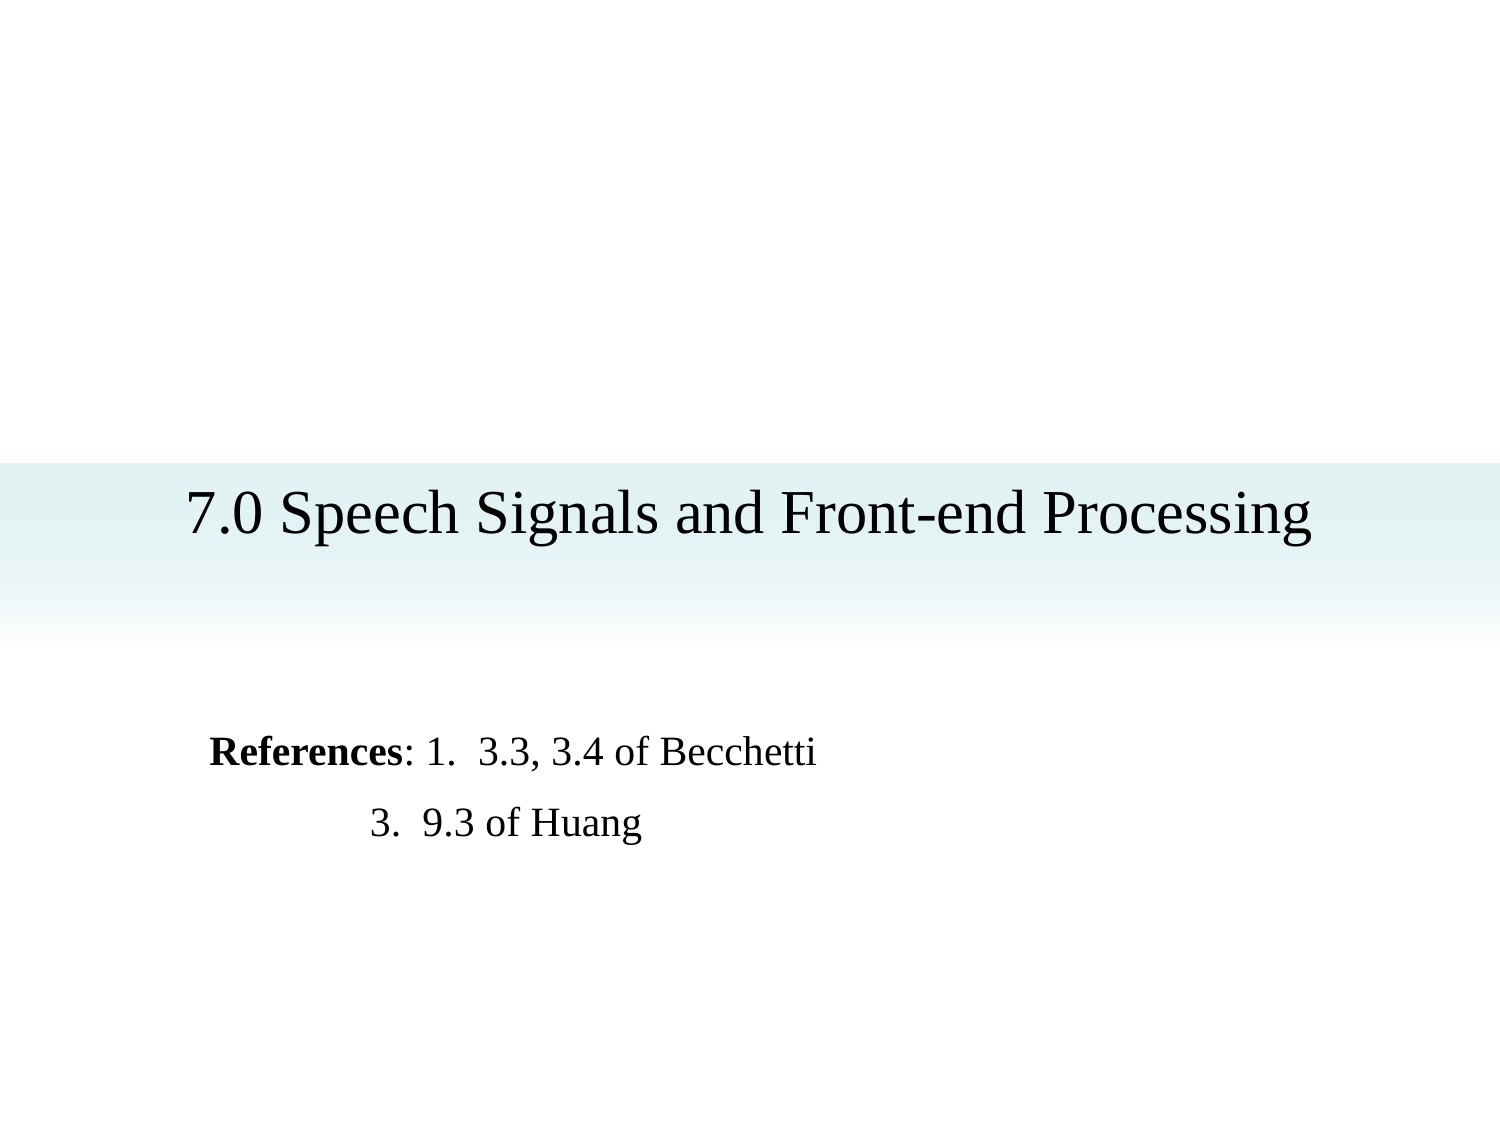

7.0 Speech Signals and Front-end Processing
References: 1.  3.3, 3.4 of Becchetti
	 3.  9.3 of Huang